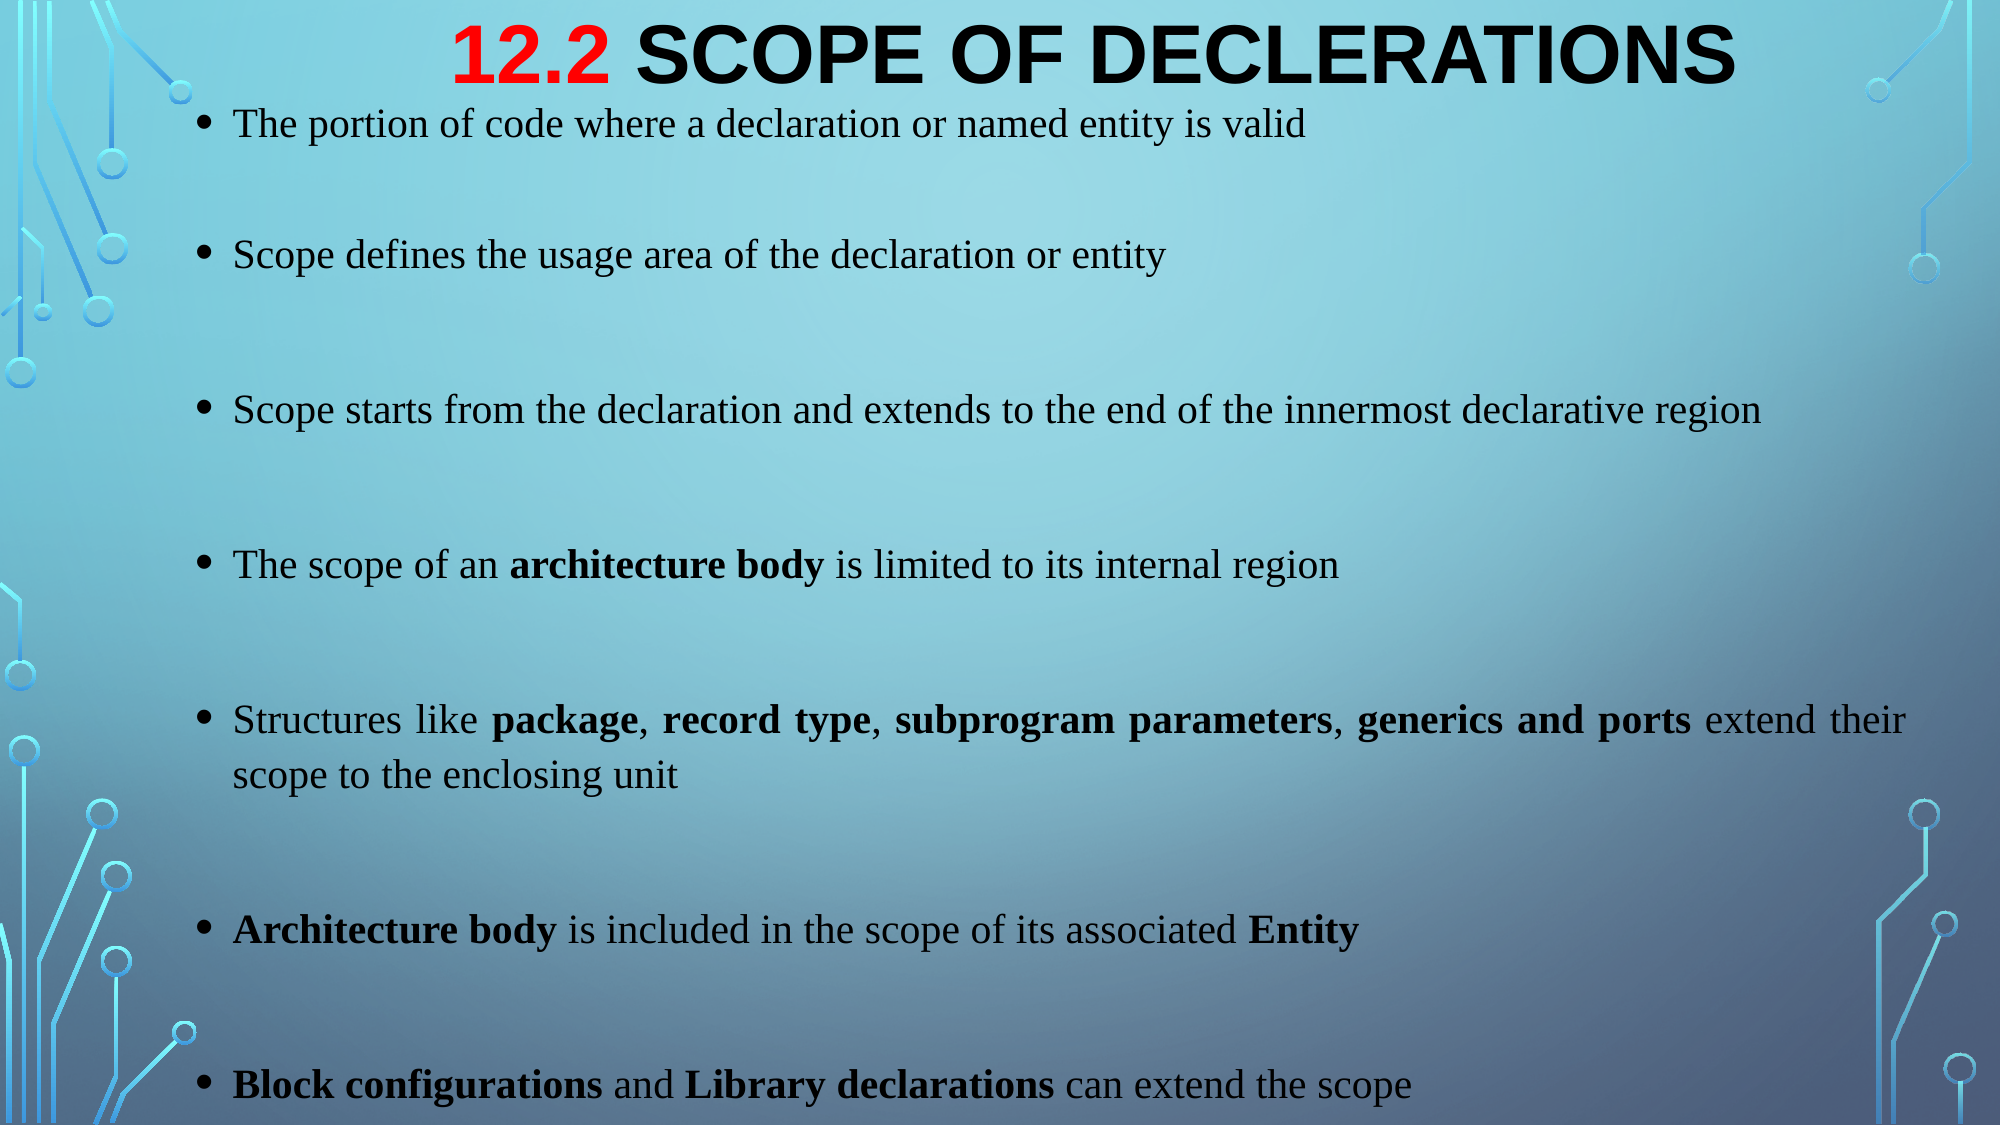

12.2 SCOPE OF DECLERATIONS
The portion of code where a declaration or named entity is valid

Scope defines the usage area of the declaration or entity

Scope starts from the declaration and extends to the end of the innermost declarative region

The scope of an architecture body is limited to its internal region

Structures like package, record type, subprogram parameters, generics and ports extend their scope to the enclosing unit

Architecture body is included in the scope of its associated Entity

Block configurations and Library declarations can extend the scope

PSL verification units can be linked to extend the scope into verification structures.